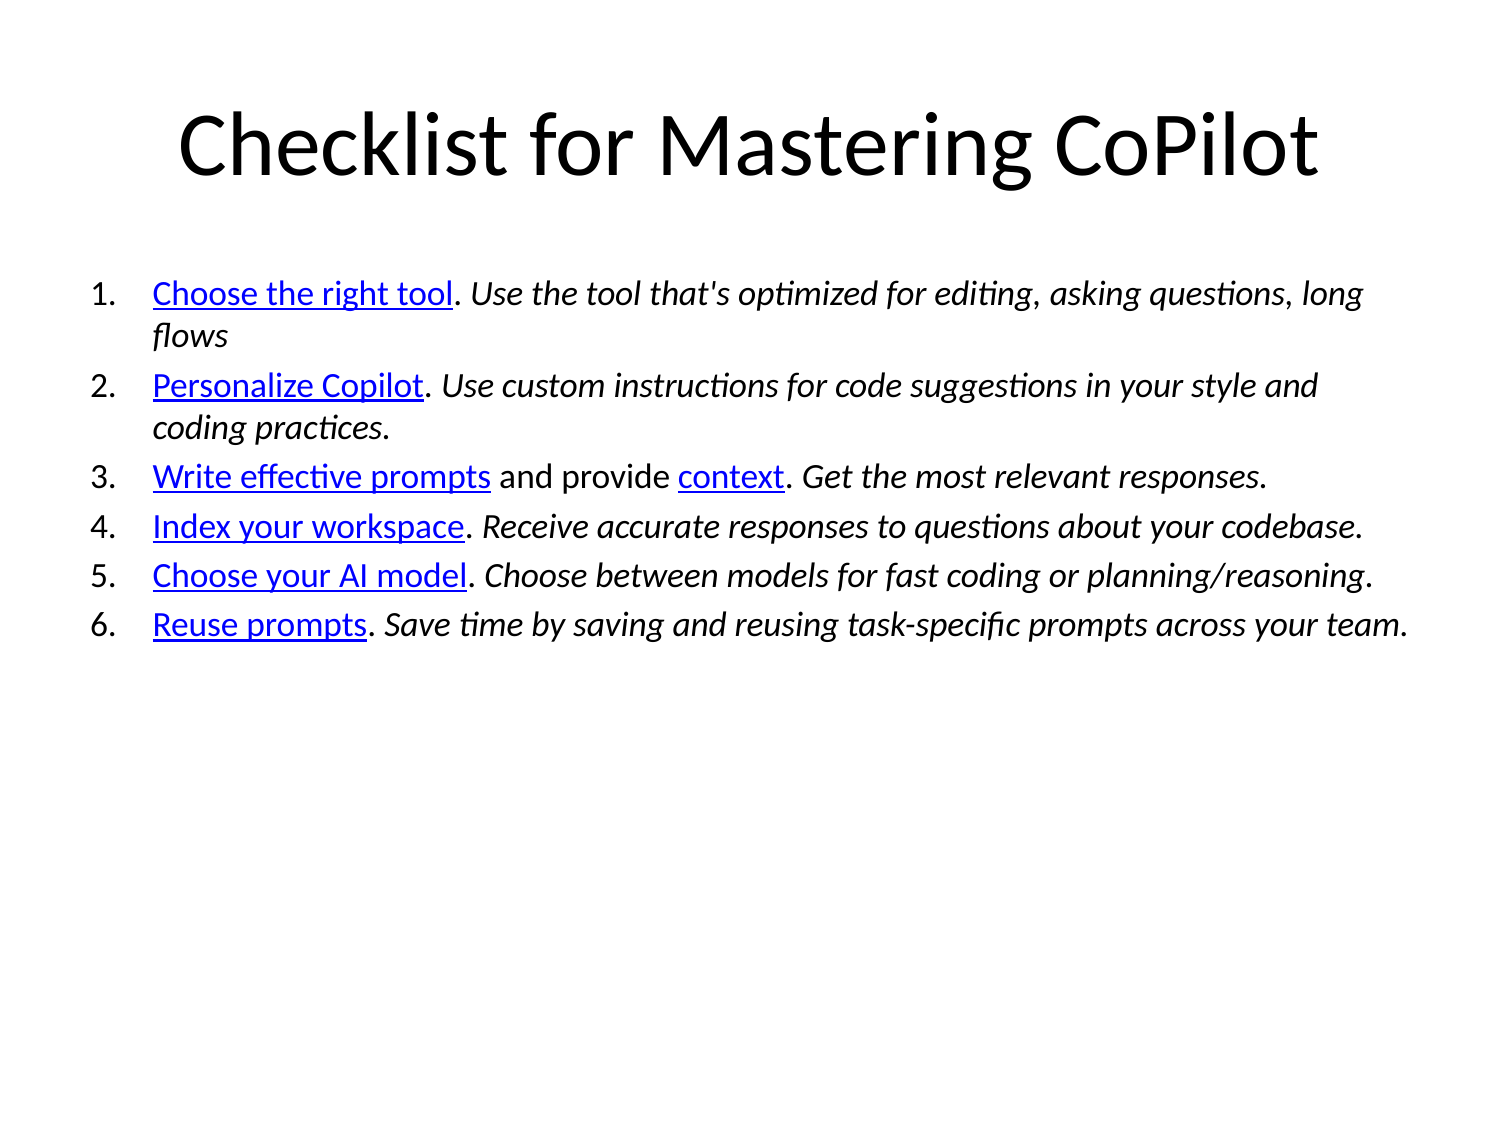

# Checklist for Mastering CoPilot
Choose the right tool. Use the tool that's optimized for editing, asking questions, long flows
Personalize Copilot. Use custom instructions for code suggestions in your style and coding practices.
Write effective prompts and provide context. Get the most relevant responses.
Index your workspace. Receive accurate responses to questions about your codebase.
Choose your AI model. Choose between models for fast coding or planning/reasoning.
Reuse prompts. Save time by saving and reusing task-specific prompts across your team.